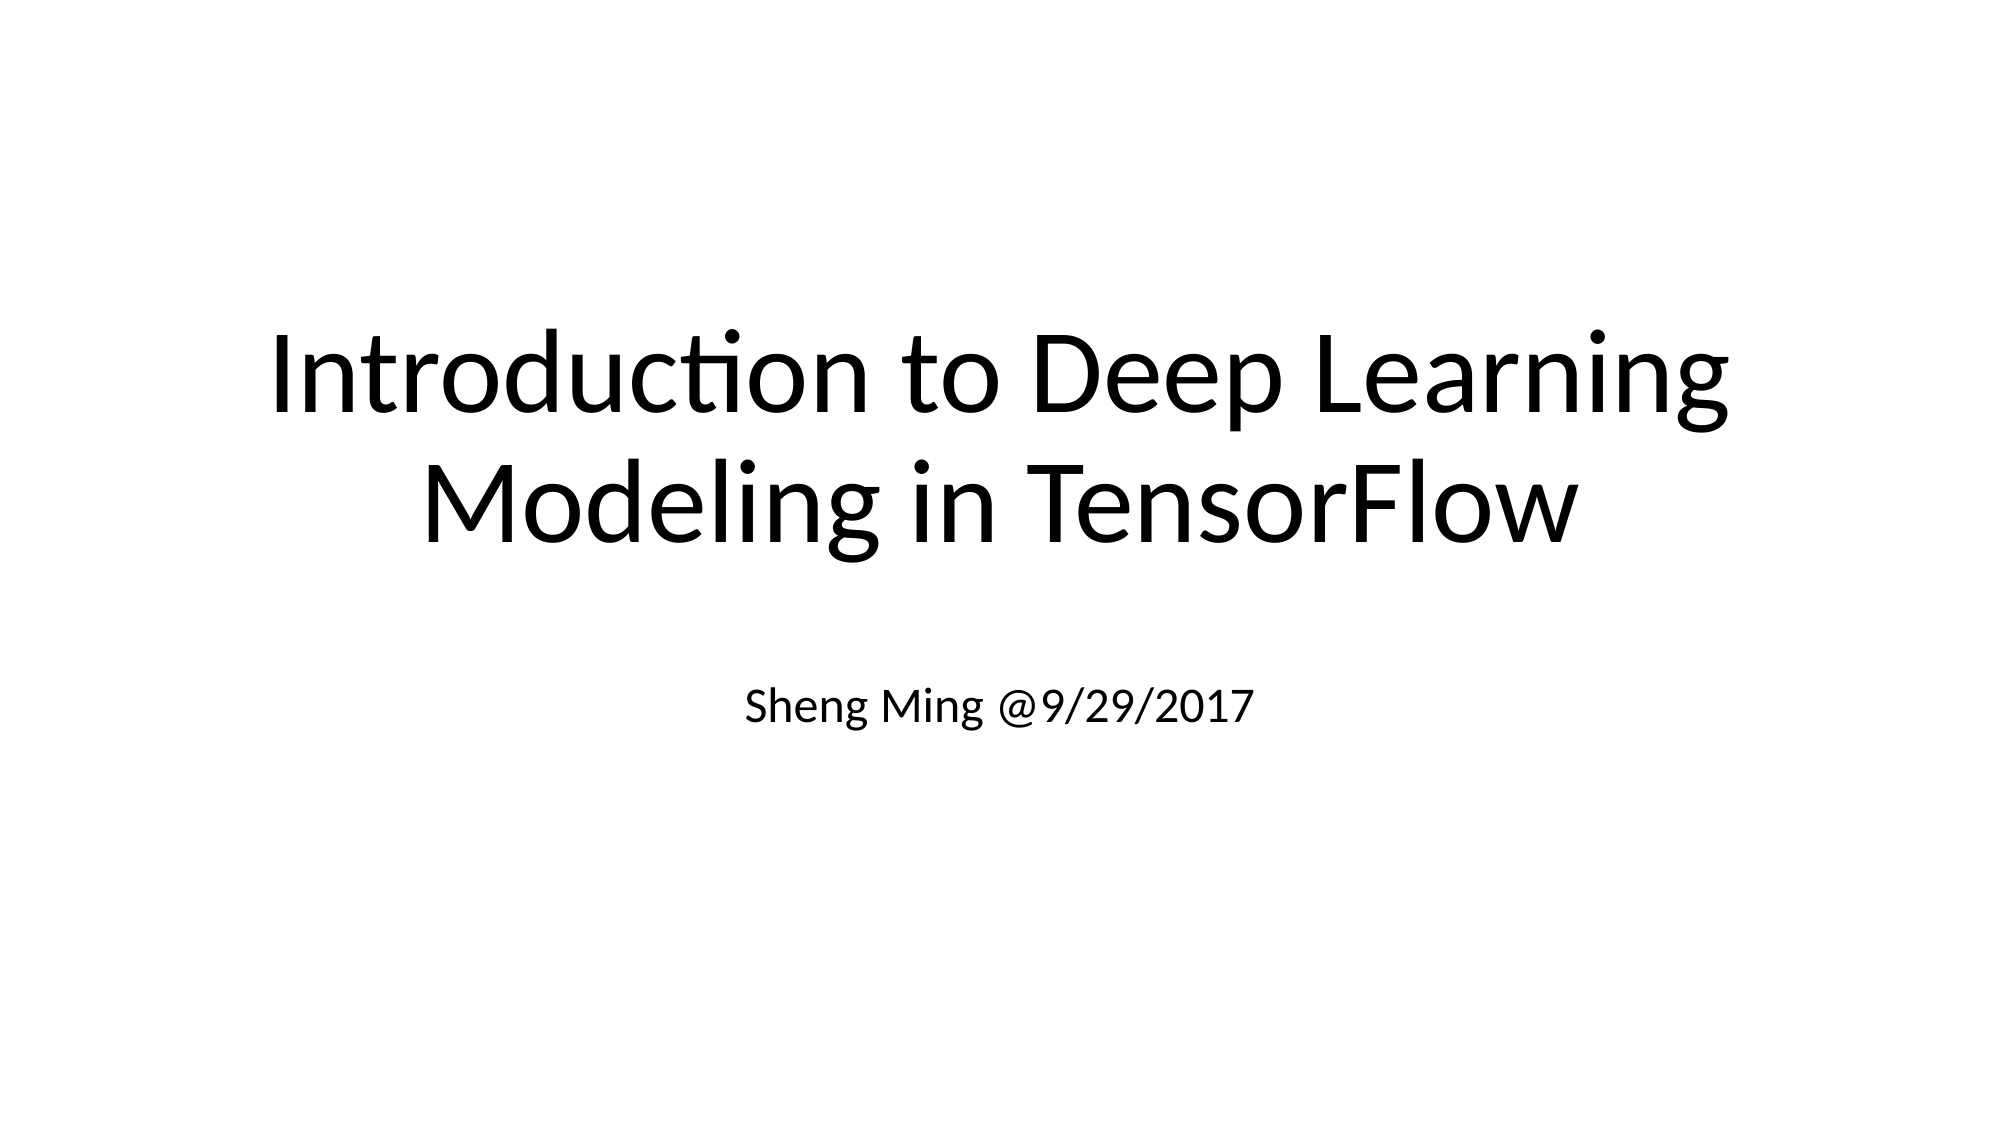

# Introduction to Deep Learning Modeling in TensorFlow

Sheng Ming @9/29/2017